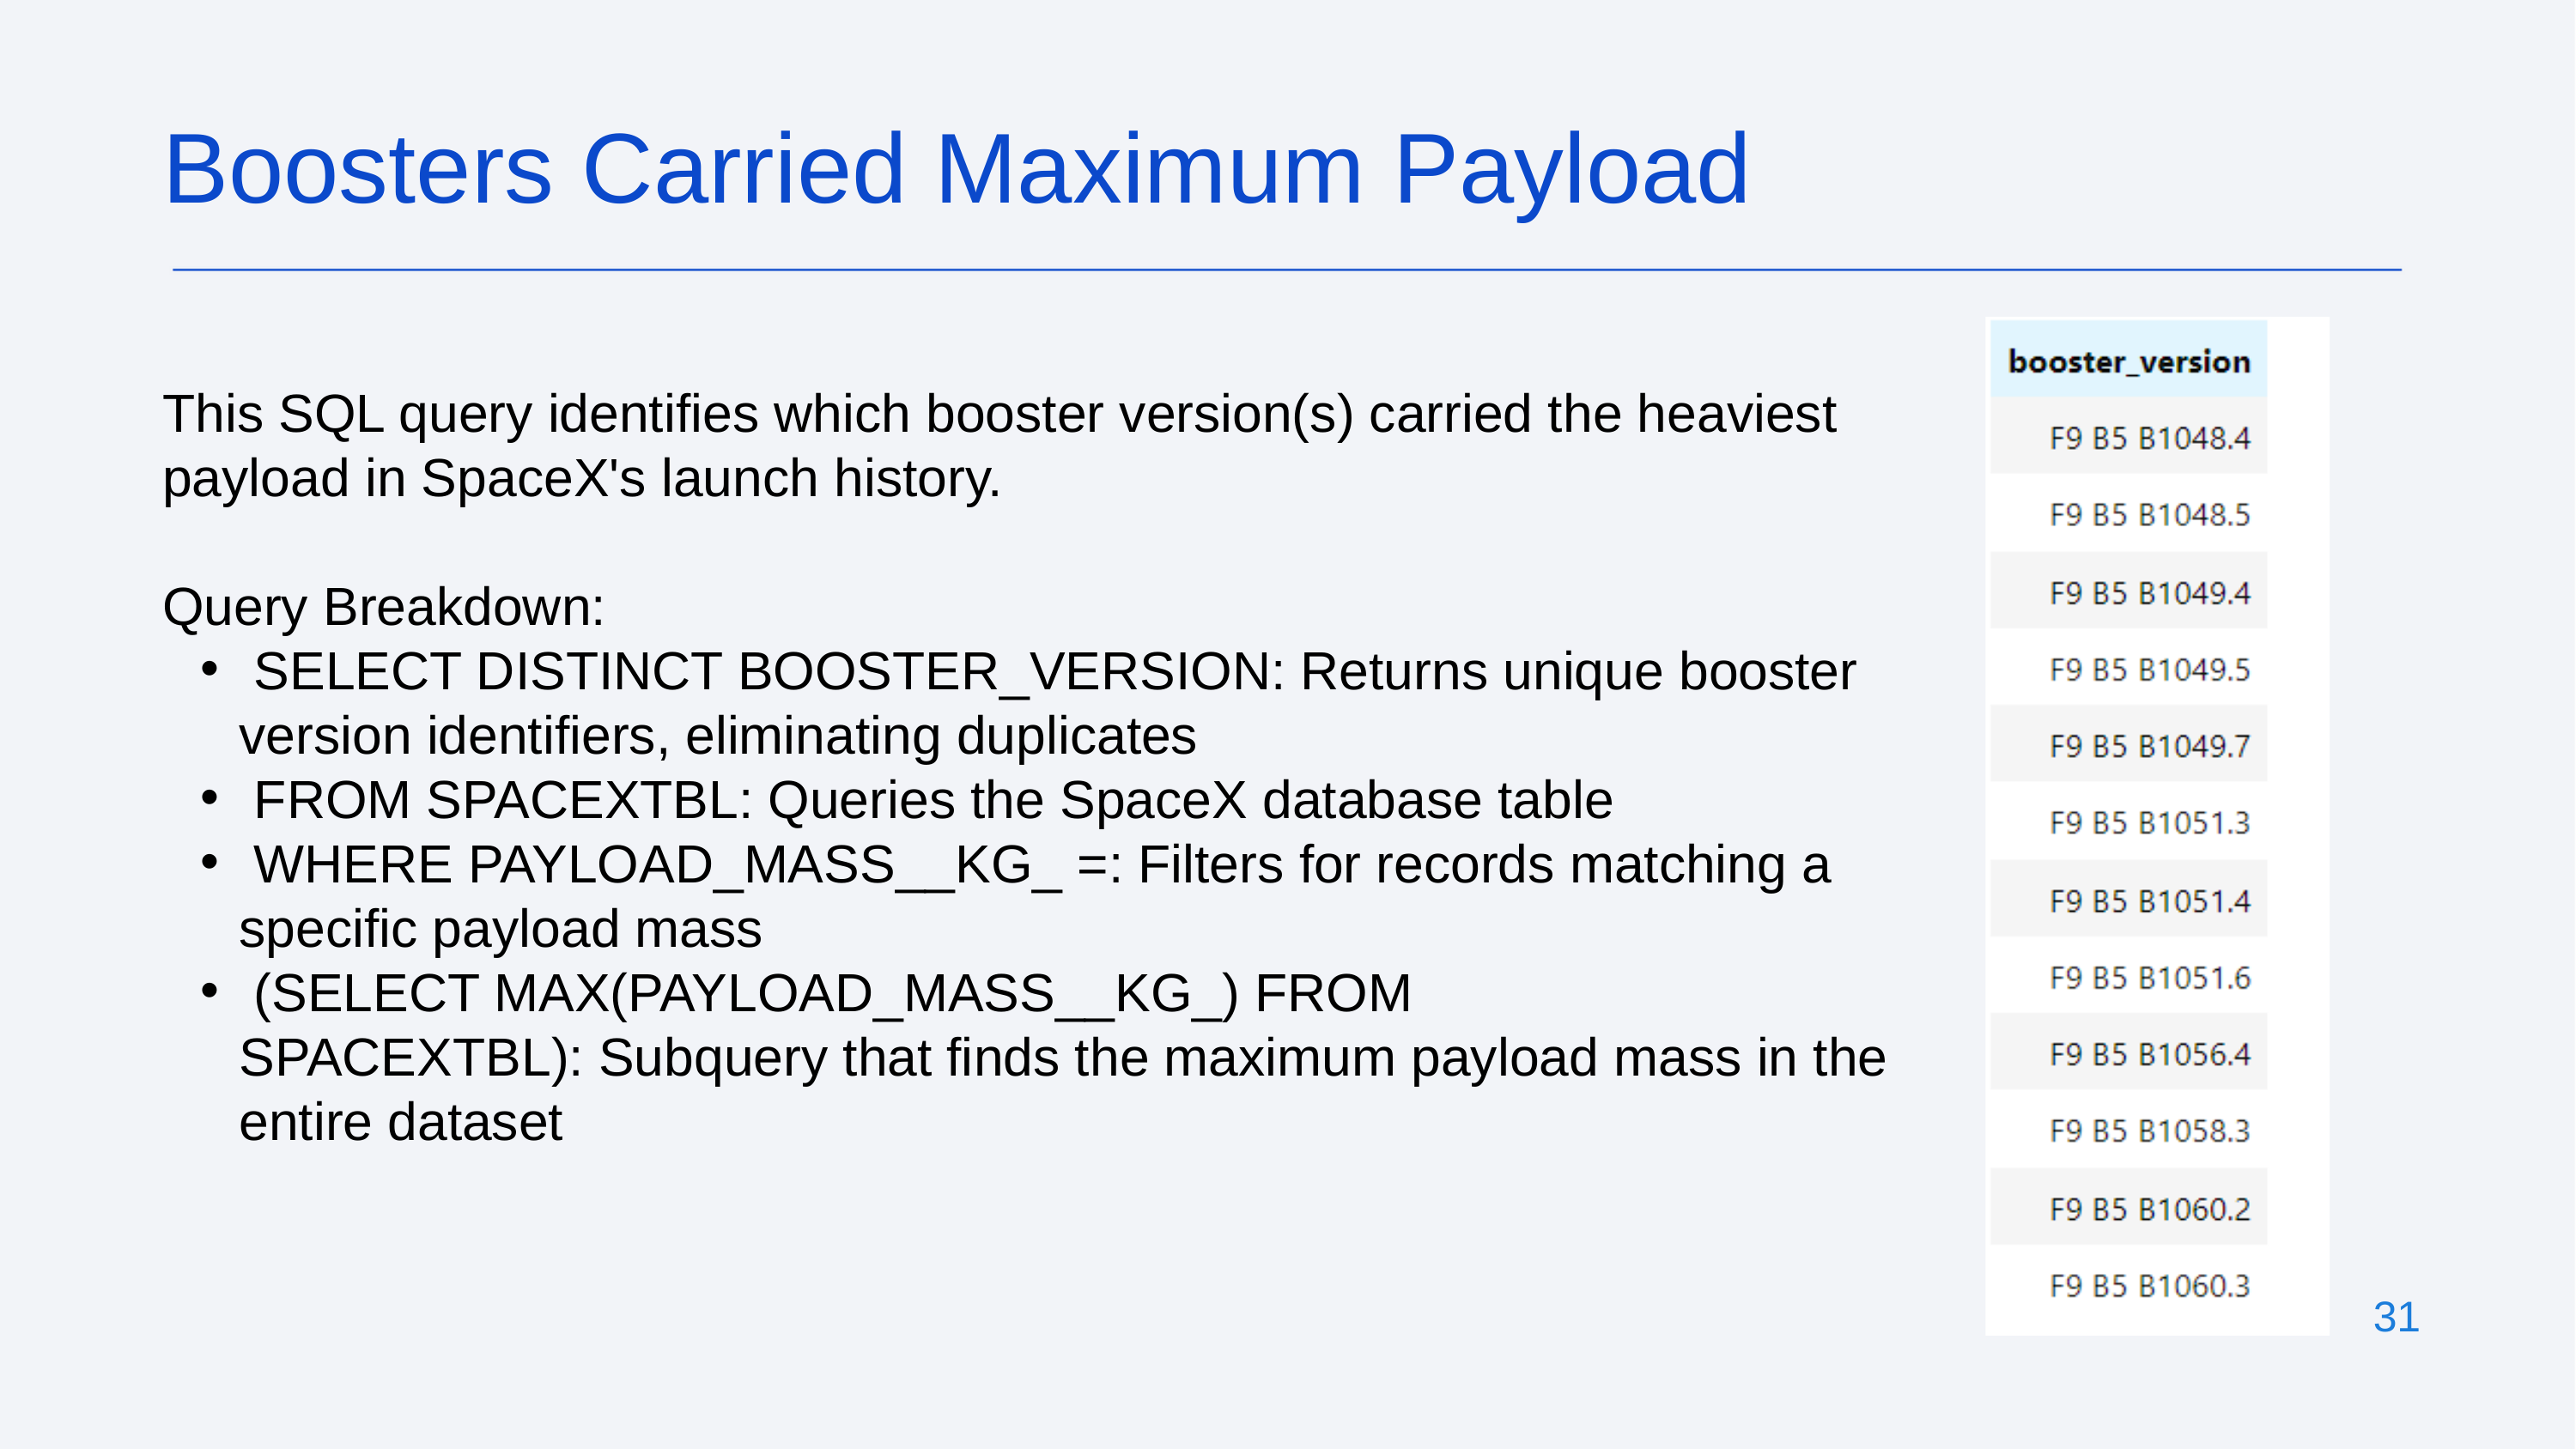

Boosters Carried Maximum Payload

This SQL query identifies which booster version(s) carried the heaviest payload in SpaceX's launch history.

Query Breakdown:
 SELECT DISTINCT BOOSTER_VERSION: Returns unique booster version identifiers, eliminating duplicates
 FROM SPACEXTBL: Queries the SpaceX database table
 WHERE PAYLOAD_MASS__KG_ =: Filters for records matching a specific payload mass
 (SELECT MAX(PAYLOAD_MASS__KG_) FROM SPACEXTBL): Subquery that finds the maximum payload mass in the entire dataset

31